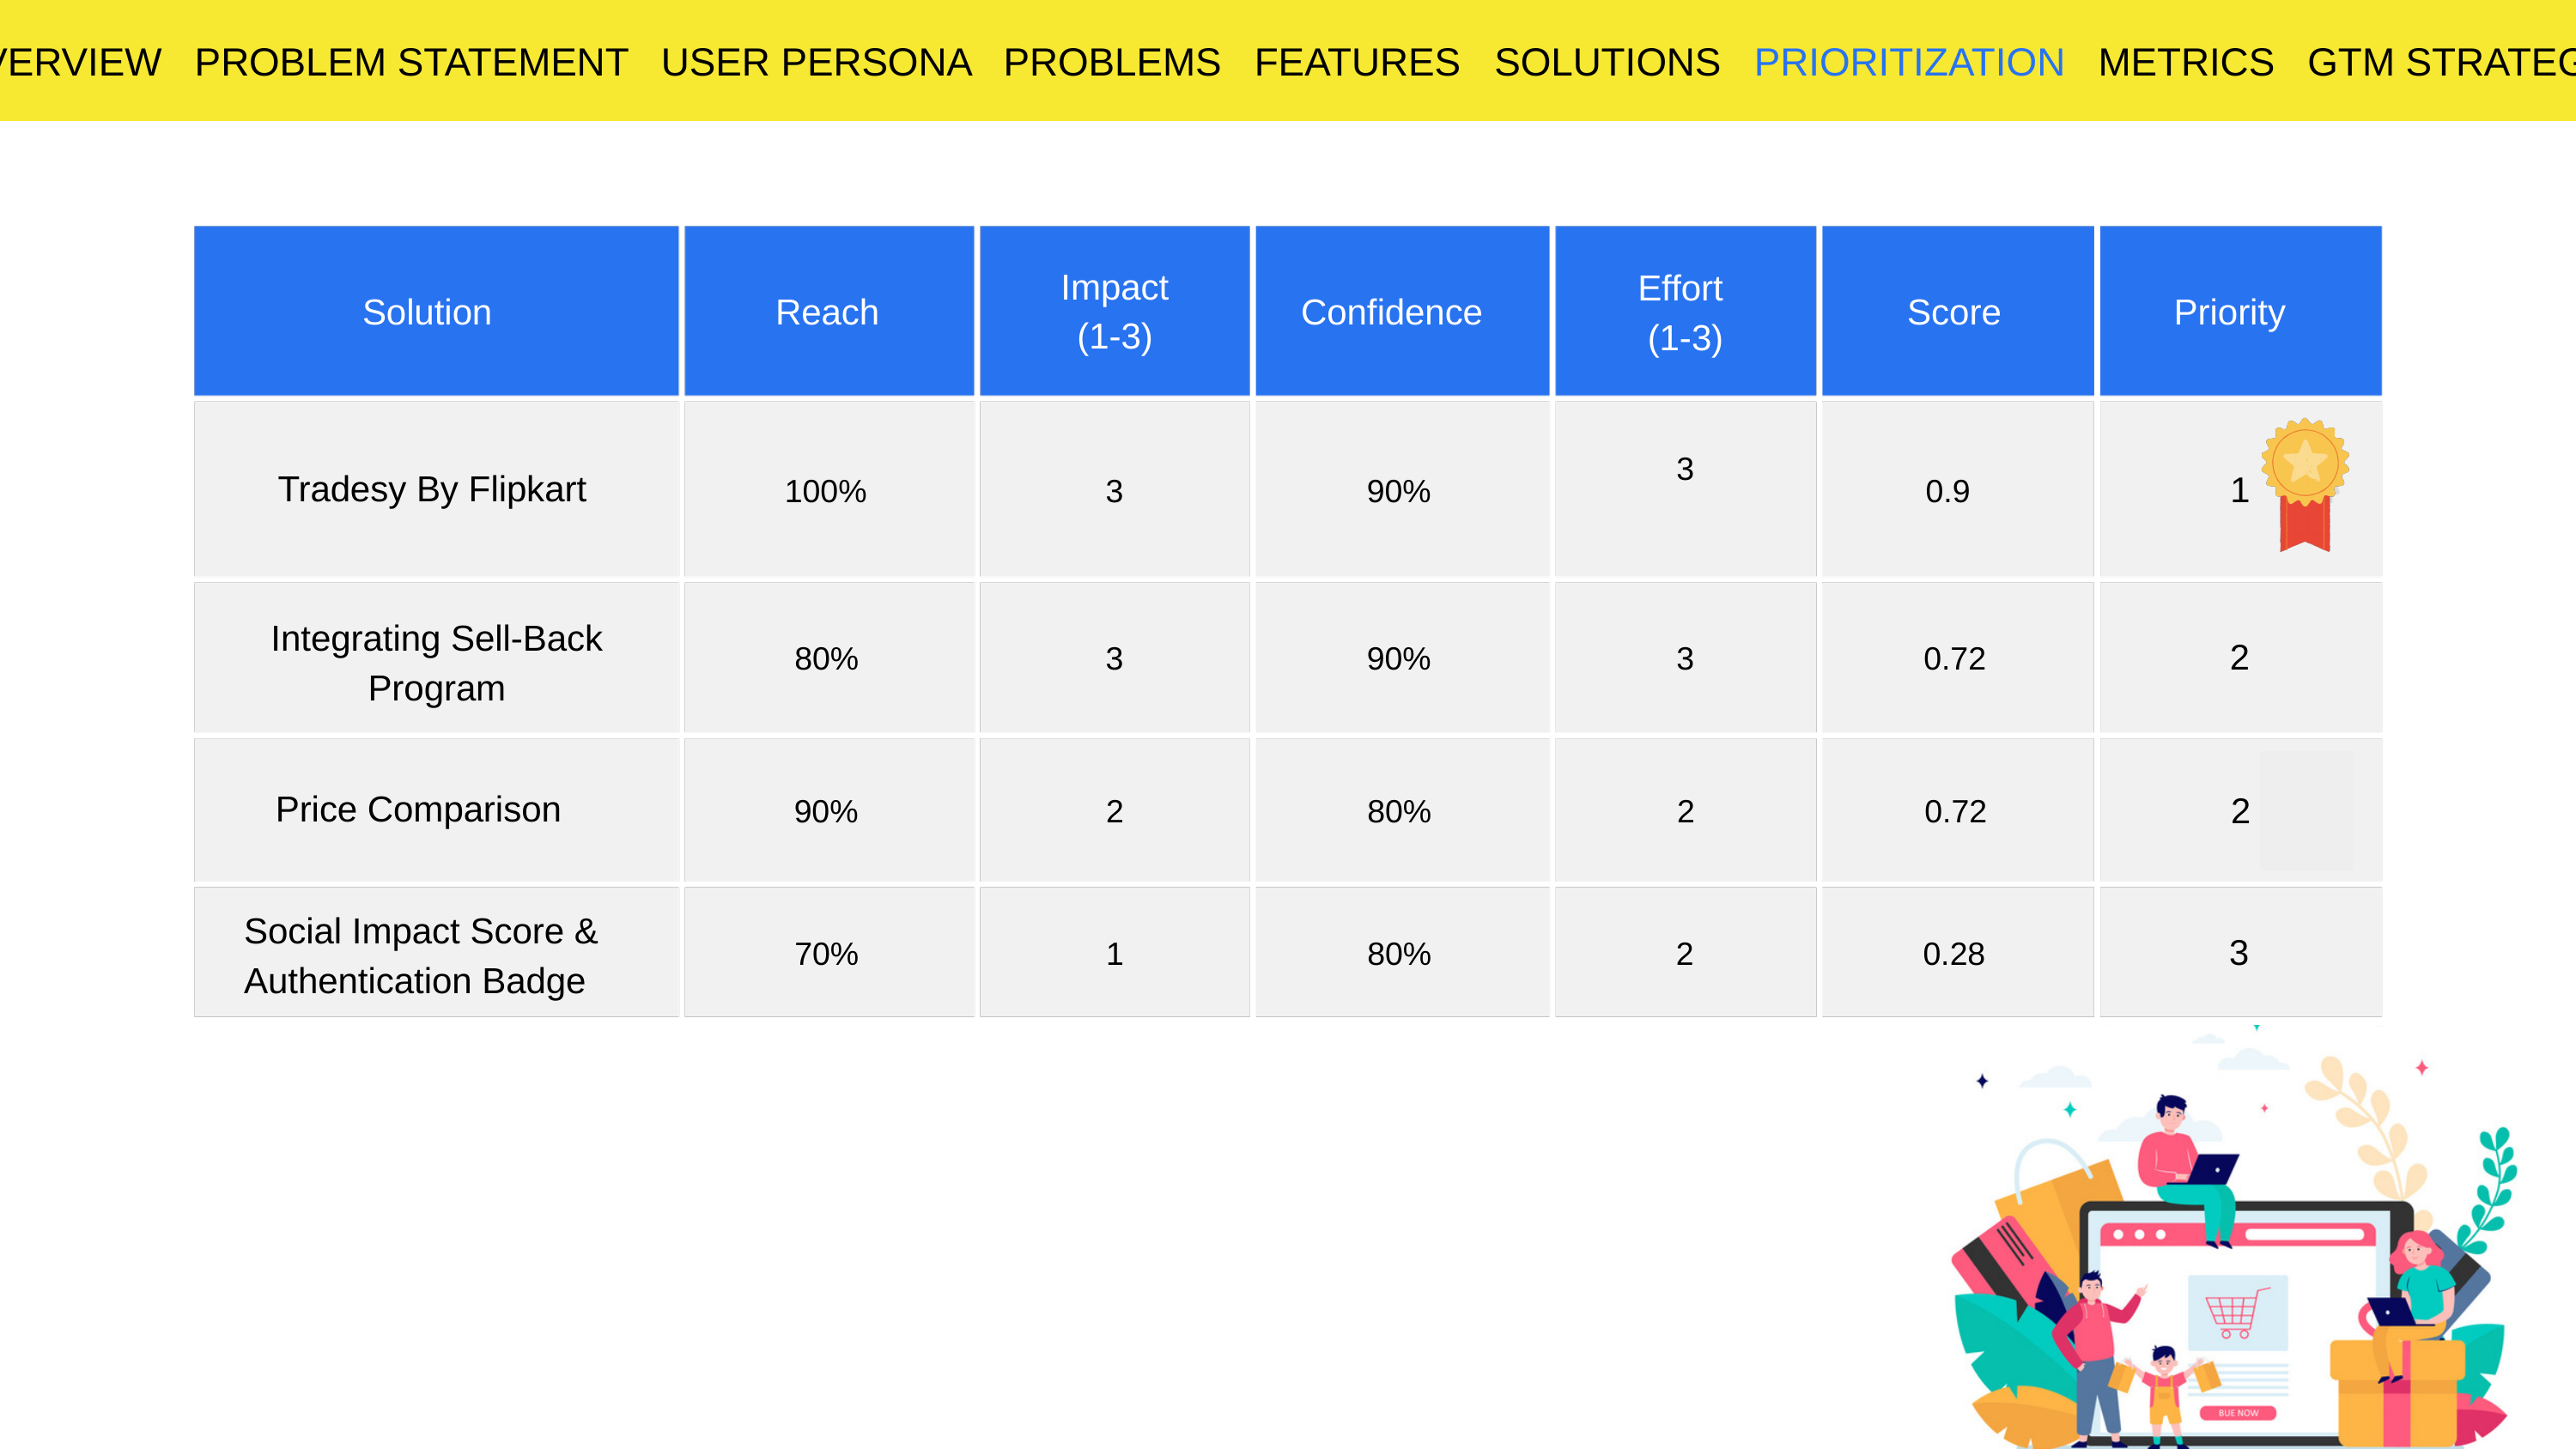

OVERVIEW   PROBLEM STATEMENT   USER PERSONA   PROBLEMS   FEATURES   SOLUTIONS   PRIORITIZATION   METRICS   GTM STRATEGY

Impact (1-3)
Effort
(1-3)
Solution
Reach
Confidence
Score
Priority

3
Tradesy By Flipkart
1
100%
3
90%
0.9

Integrating Sell-Back Program
2
80%
3
90%
3
0.72

Price Comparison
2
90%
2
80%
2
0.72

Social Impact Score & Authentication Badge
3
70%
1
80%
2
0.28